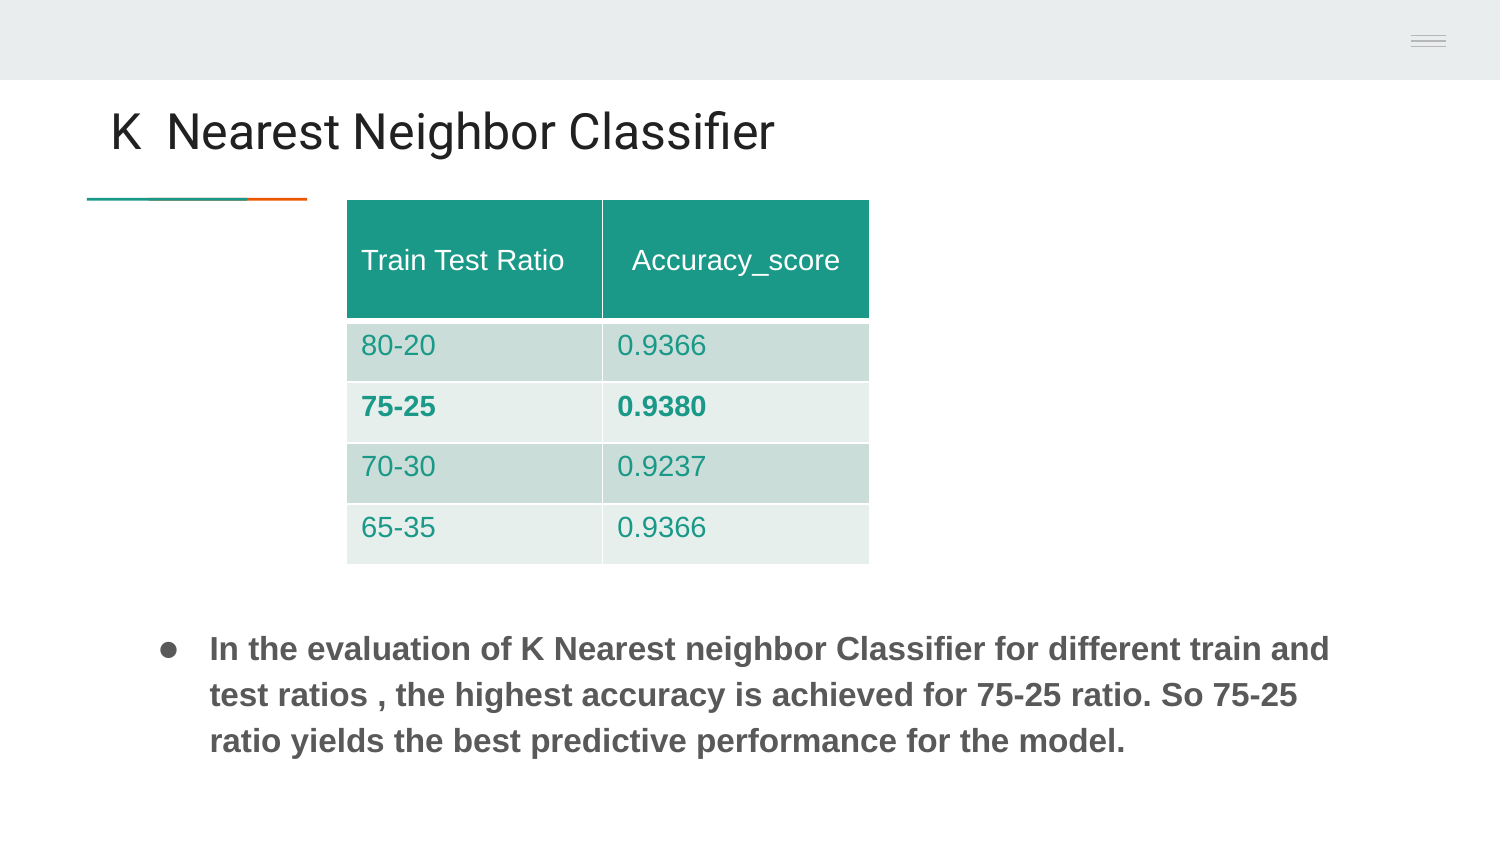

# K  Nearest Neighbor Classifier
| Train Test Ratio | Accuracy\_score |
| --- | --- |
| 80-20 | 0.9366 |
| 75-25 | 0.9380 |
| 70-30 | 0.9237 |
| 65-35 | 0.9366 |
In the evaluation of K Nearest neighbor Classifier for different train and test ratios , the highest accuracy is achieved for 75-25 ratio. So 75-25 ratio yields the best predictive performance for the model.